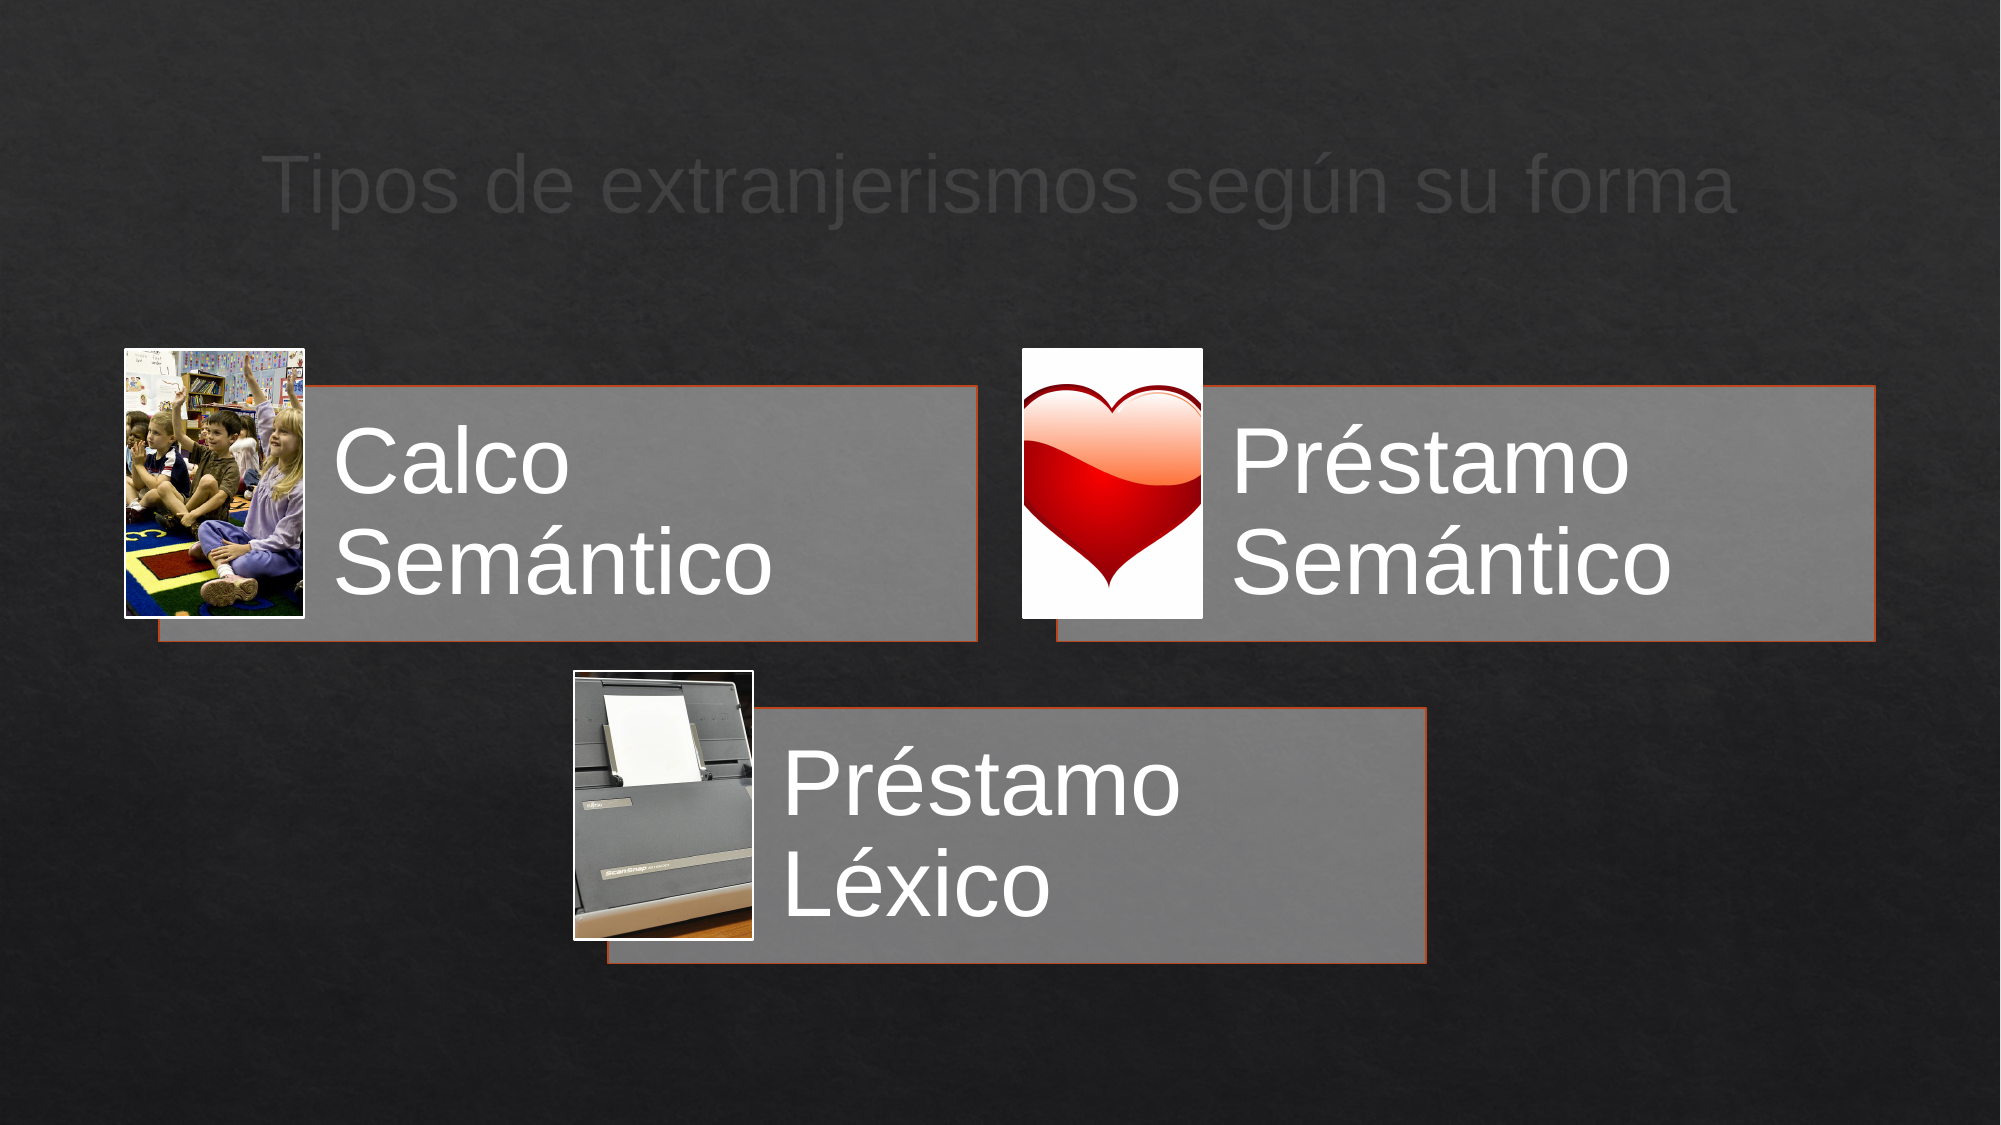

# Tipos de extranjerismos según su forma
Calco Semántico
Préstamo Semántico
Préstamo Léxico